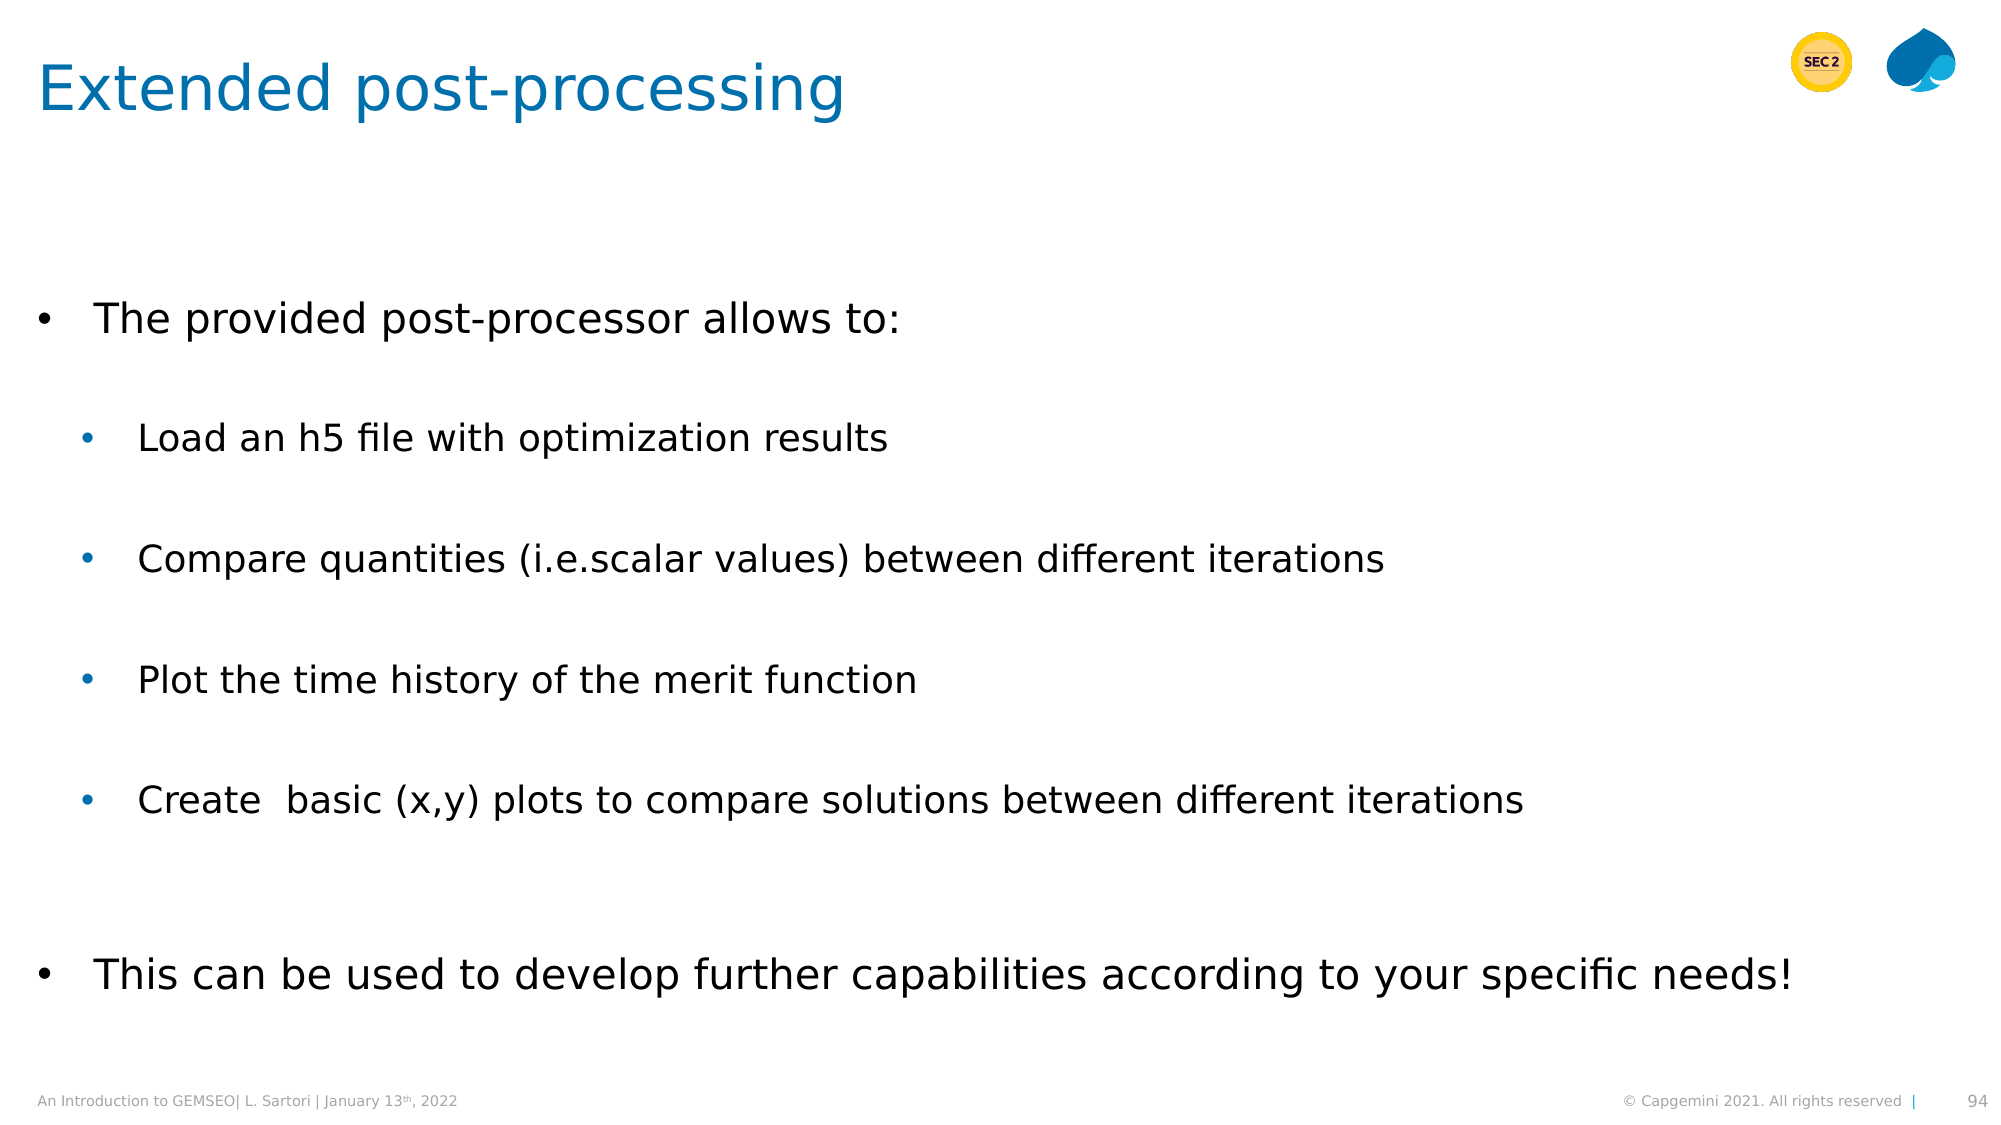

# Extended post-processing
The provided post-processor allows to:

Load an h5 file with optimization results

Compare quantities (i.e.scalar values) between different iterations

Plot the time history of the merit function

Create  basic (x,y) plots to compare solutions between different iterations

This can be used to develop further capabilities according to your specific needs!